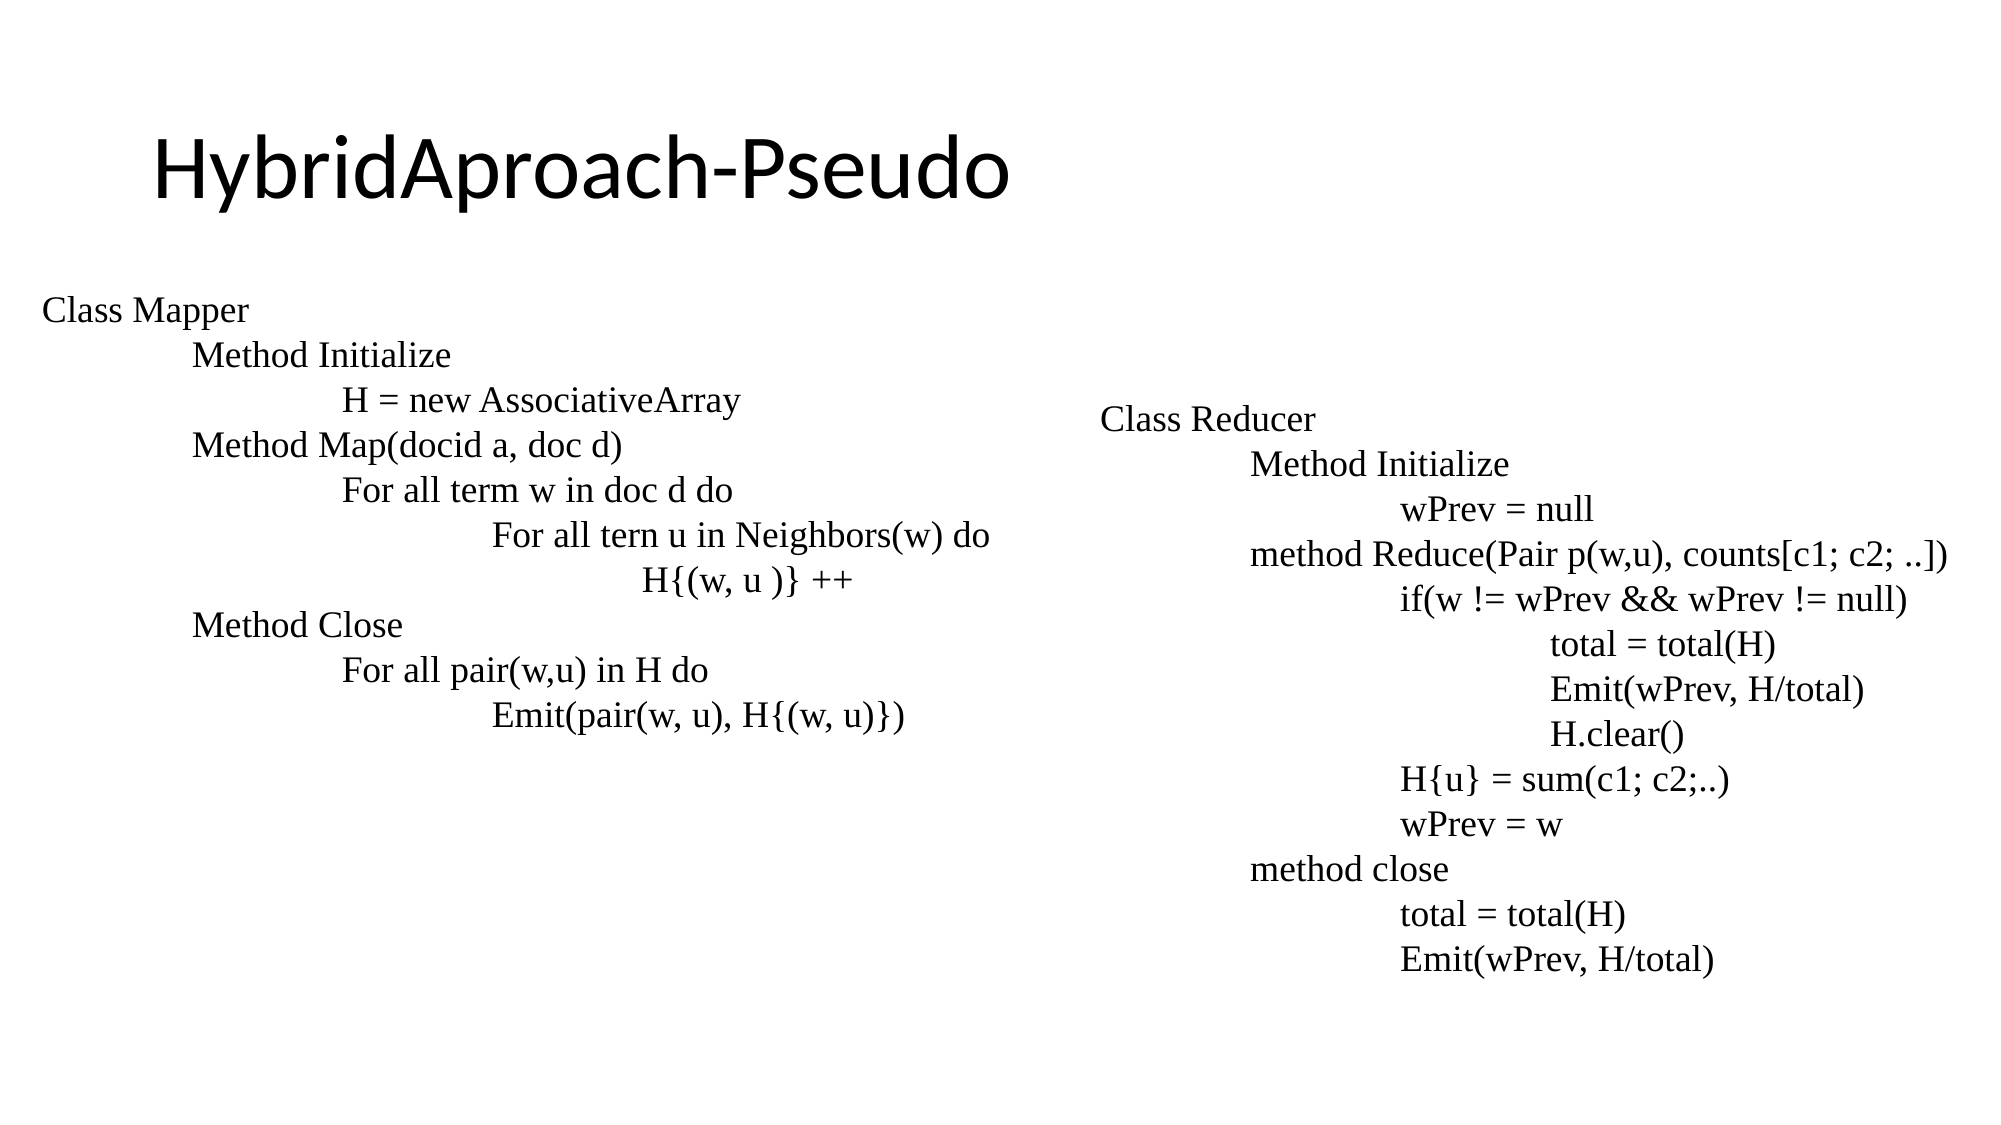

# HybridAproach-Pseudo
Class Mapper
	Method Initialize
		H = new AssociativeArray
	Method Map(docid a, doc d)
		For all term w in doc d do
			For all tern u in Neighbors(w) do
				H{(w, u )} ++
	Method Close
		For all pair(w,u) in H do
			Emit(pair(w, u), H{(w, u)})
Class Reducer
	Method Initialize
		wPrev = null
	method Reduce(Pair p(w,u), counts[c1; c2; ..])
		if(w != wPrev && wPrev != null)
			total = total(H)
			Emit(wPrev, H/total)
			H.clear()
		H{u} = sum(c1; c2;..)
		wPrev = w
	method close
		total = total(H)
		Emit(wPrev, H/total)